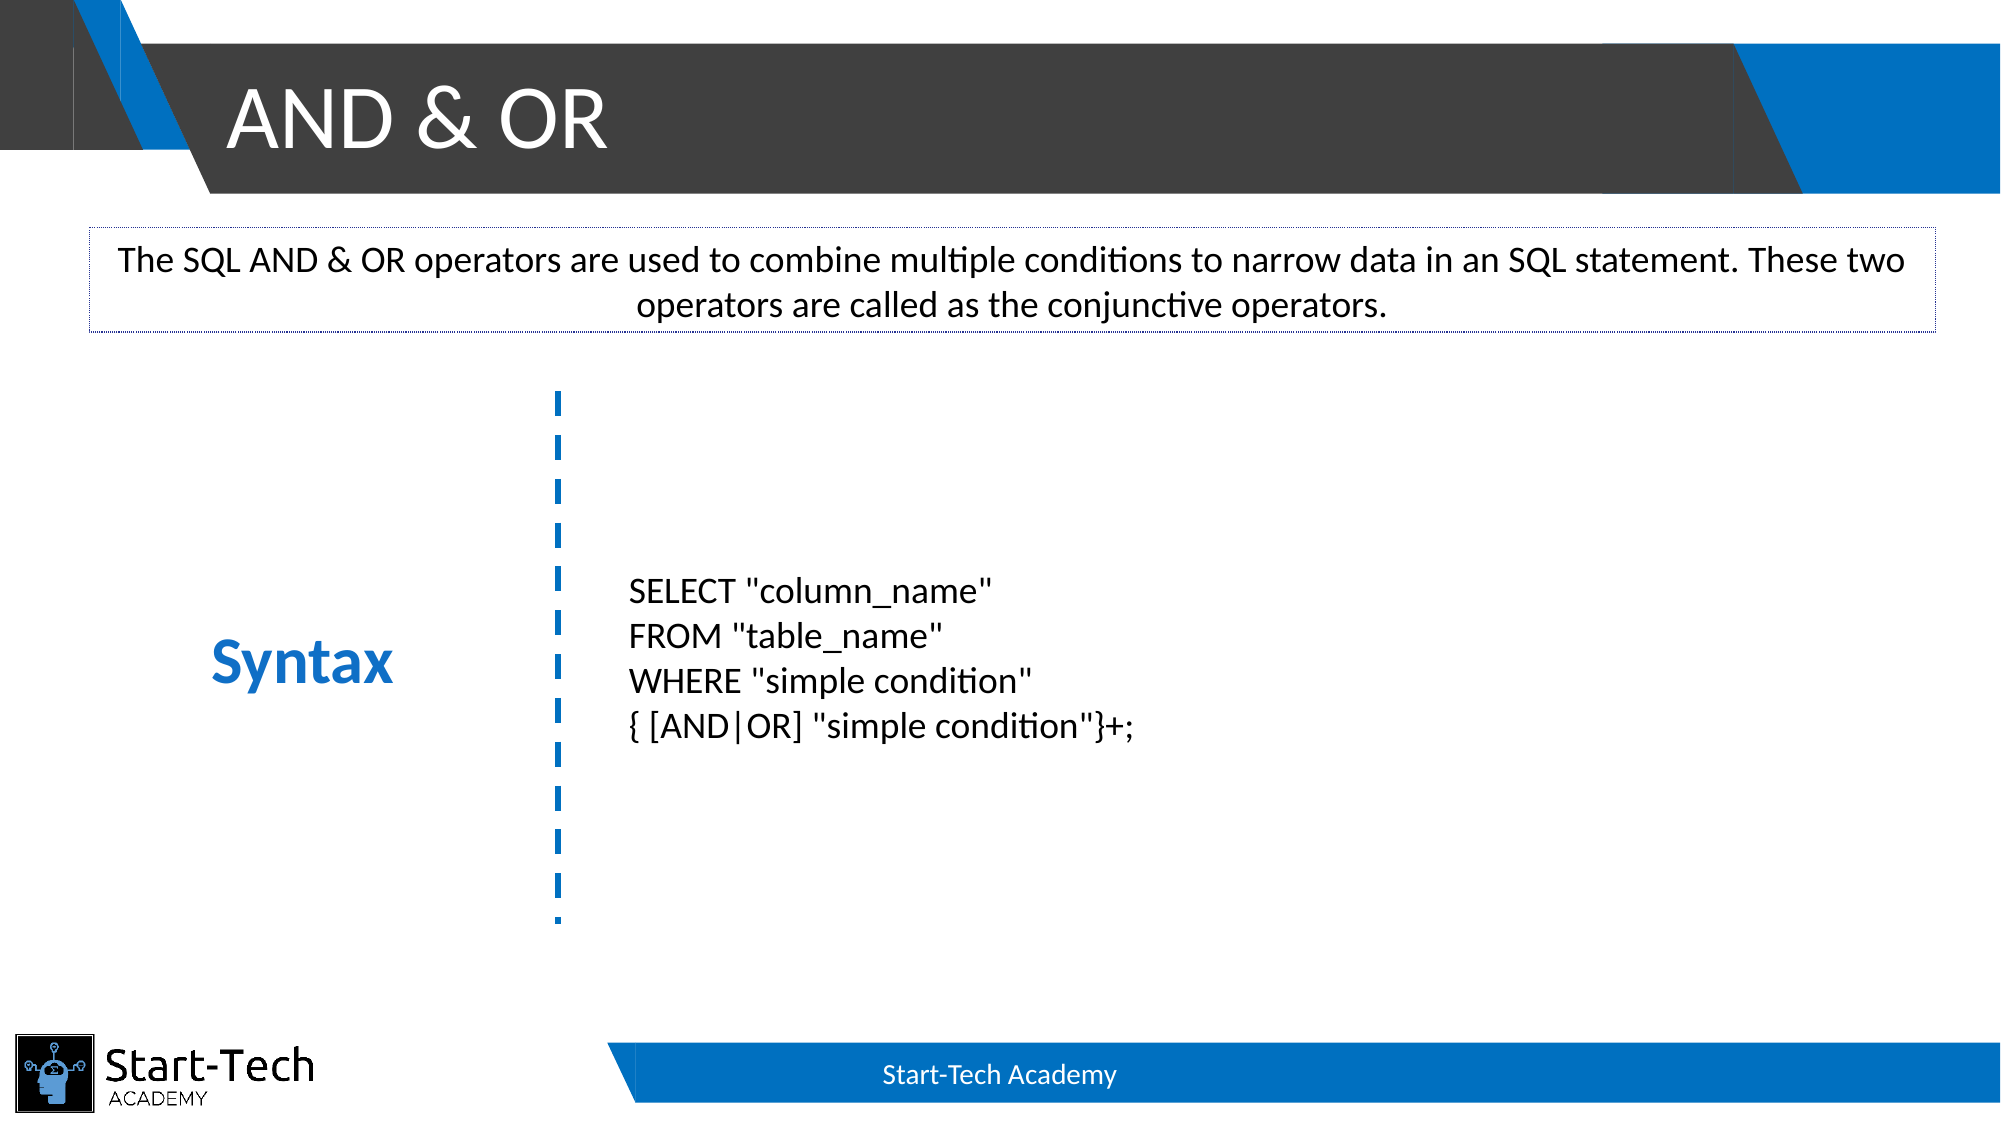

# AND & OR
The SQL AND & OR operators are used to combine multiple conditions to narrow data in an SQL statement. These two operators are called as the conjunctive operators.
SELECT "column_name"
FROM "table_name"
WHERE "simple condition"
{ [AND|OR] "simple condition"}+;
Syntax
Start-Tech Academy